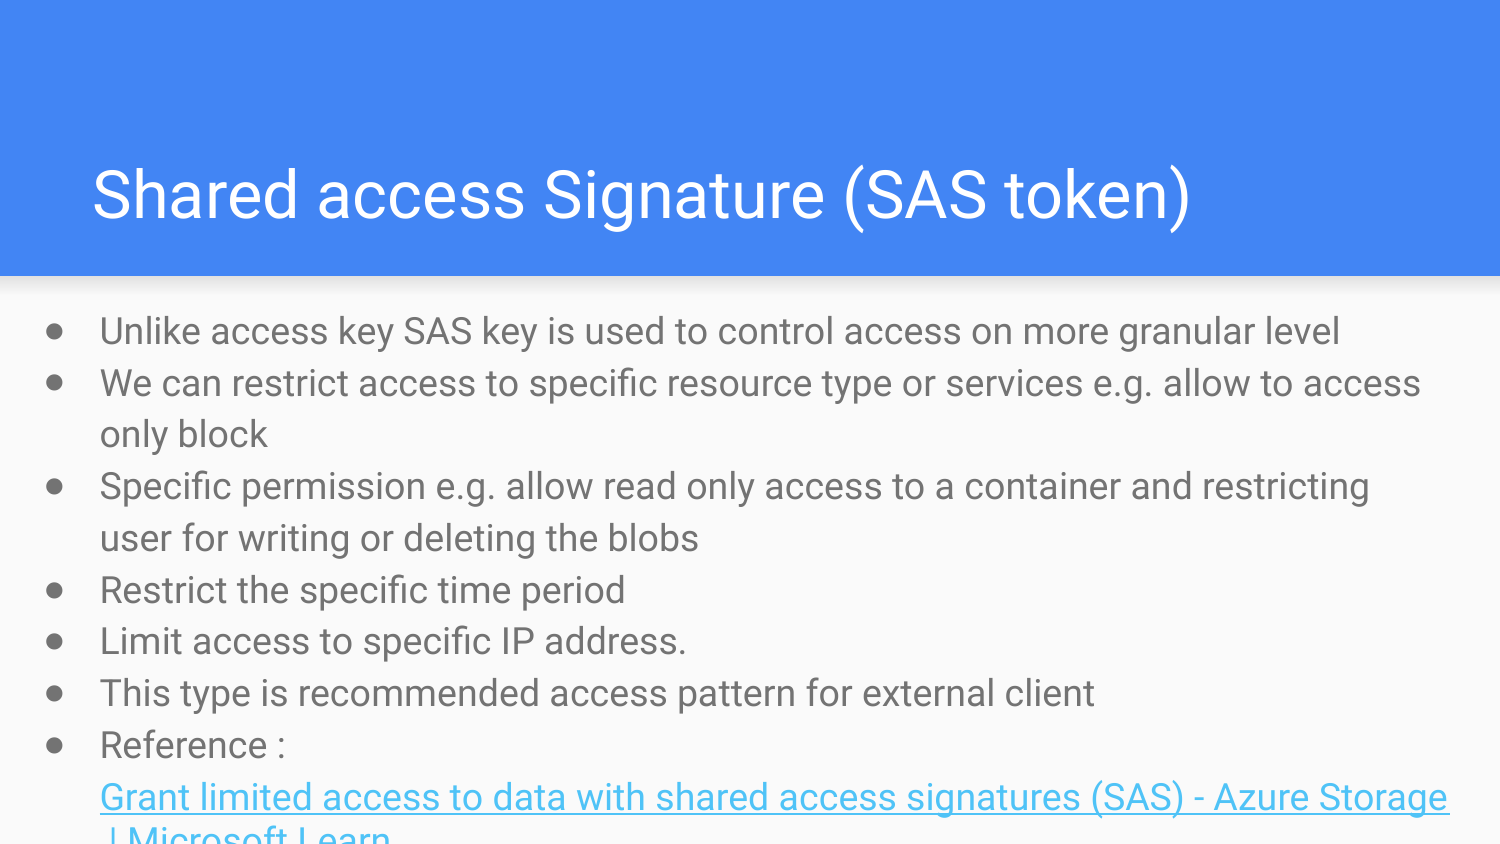

# Shared access Signature (SAS token)
Unlike access key SAS key is used to control access on more granular level
We can restrict access to specific resource type or services e.g. allow to access only block
Specific permission e.g. allow read only access to a container and restricting user for writing or deleting the blobs
Restrict the specific time period
Limit access to specific IP address.
This type is recommended access pattern for external client
Reference : Grant limited access to data with shared access signatures (SAS) - Azure Storage | Microsoft Learn